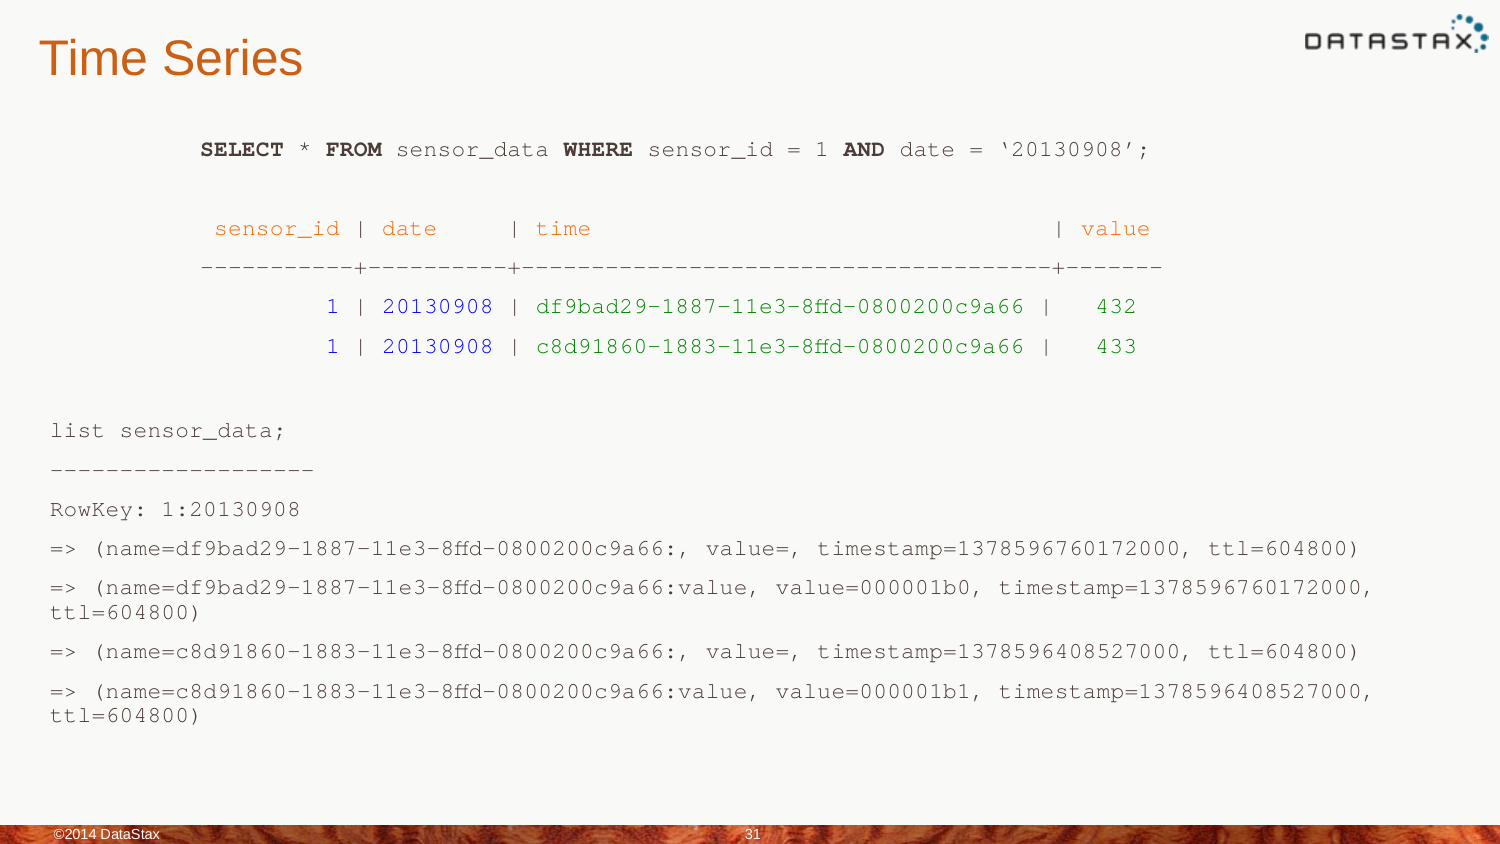

# Time Series
SELECT * FROM sensor_data WHERE sensor_id = 1 AND date = ‘20130908’;

 sensor_id | date     | time                                 | value
-----------+----------+--------------------------------------+-------
         1 | 20130908 | df9bad29-1887-11e3-8ffd-0800200c9a66 |   432
         1 | 20130908 | c8d91860-1883-11e3-8ffd-0800200c9a66 |   433
list sensor_data;
-------------------
RowKey: 1:20130908
=> (name=df9bad29-1887-11e3-8ffd-0800200c9a66:, value=, timestamp=1378596760172000, ttl=604800)
=> (name=df9bad29-1887-11e3-8ffd-0800200c9a66:value, value=000001b0, timestamp=1378596760172000, ttl=604800)
=> (name=c8d91860-1883-11e3-8ffd-0800200c9a66:, value=, timestamp=1378596408527000, ttl=604800)
=> (name=c8d91860-1883-11e3-8ffd-0800200c9a66:value, value=000001b1, timestamp=1378596408527000, ttl=604800)
©2014 DataStax
31